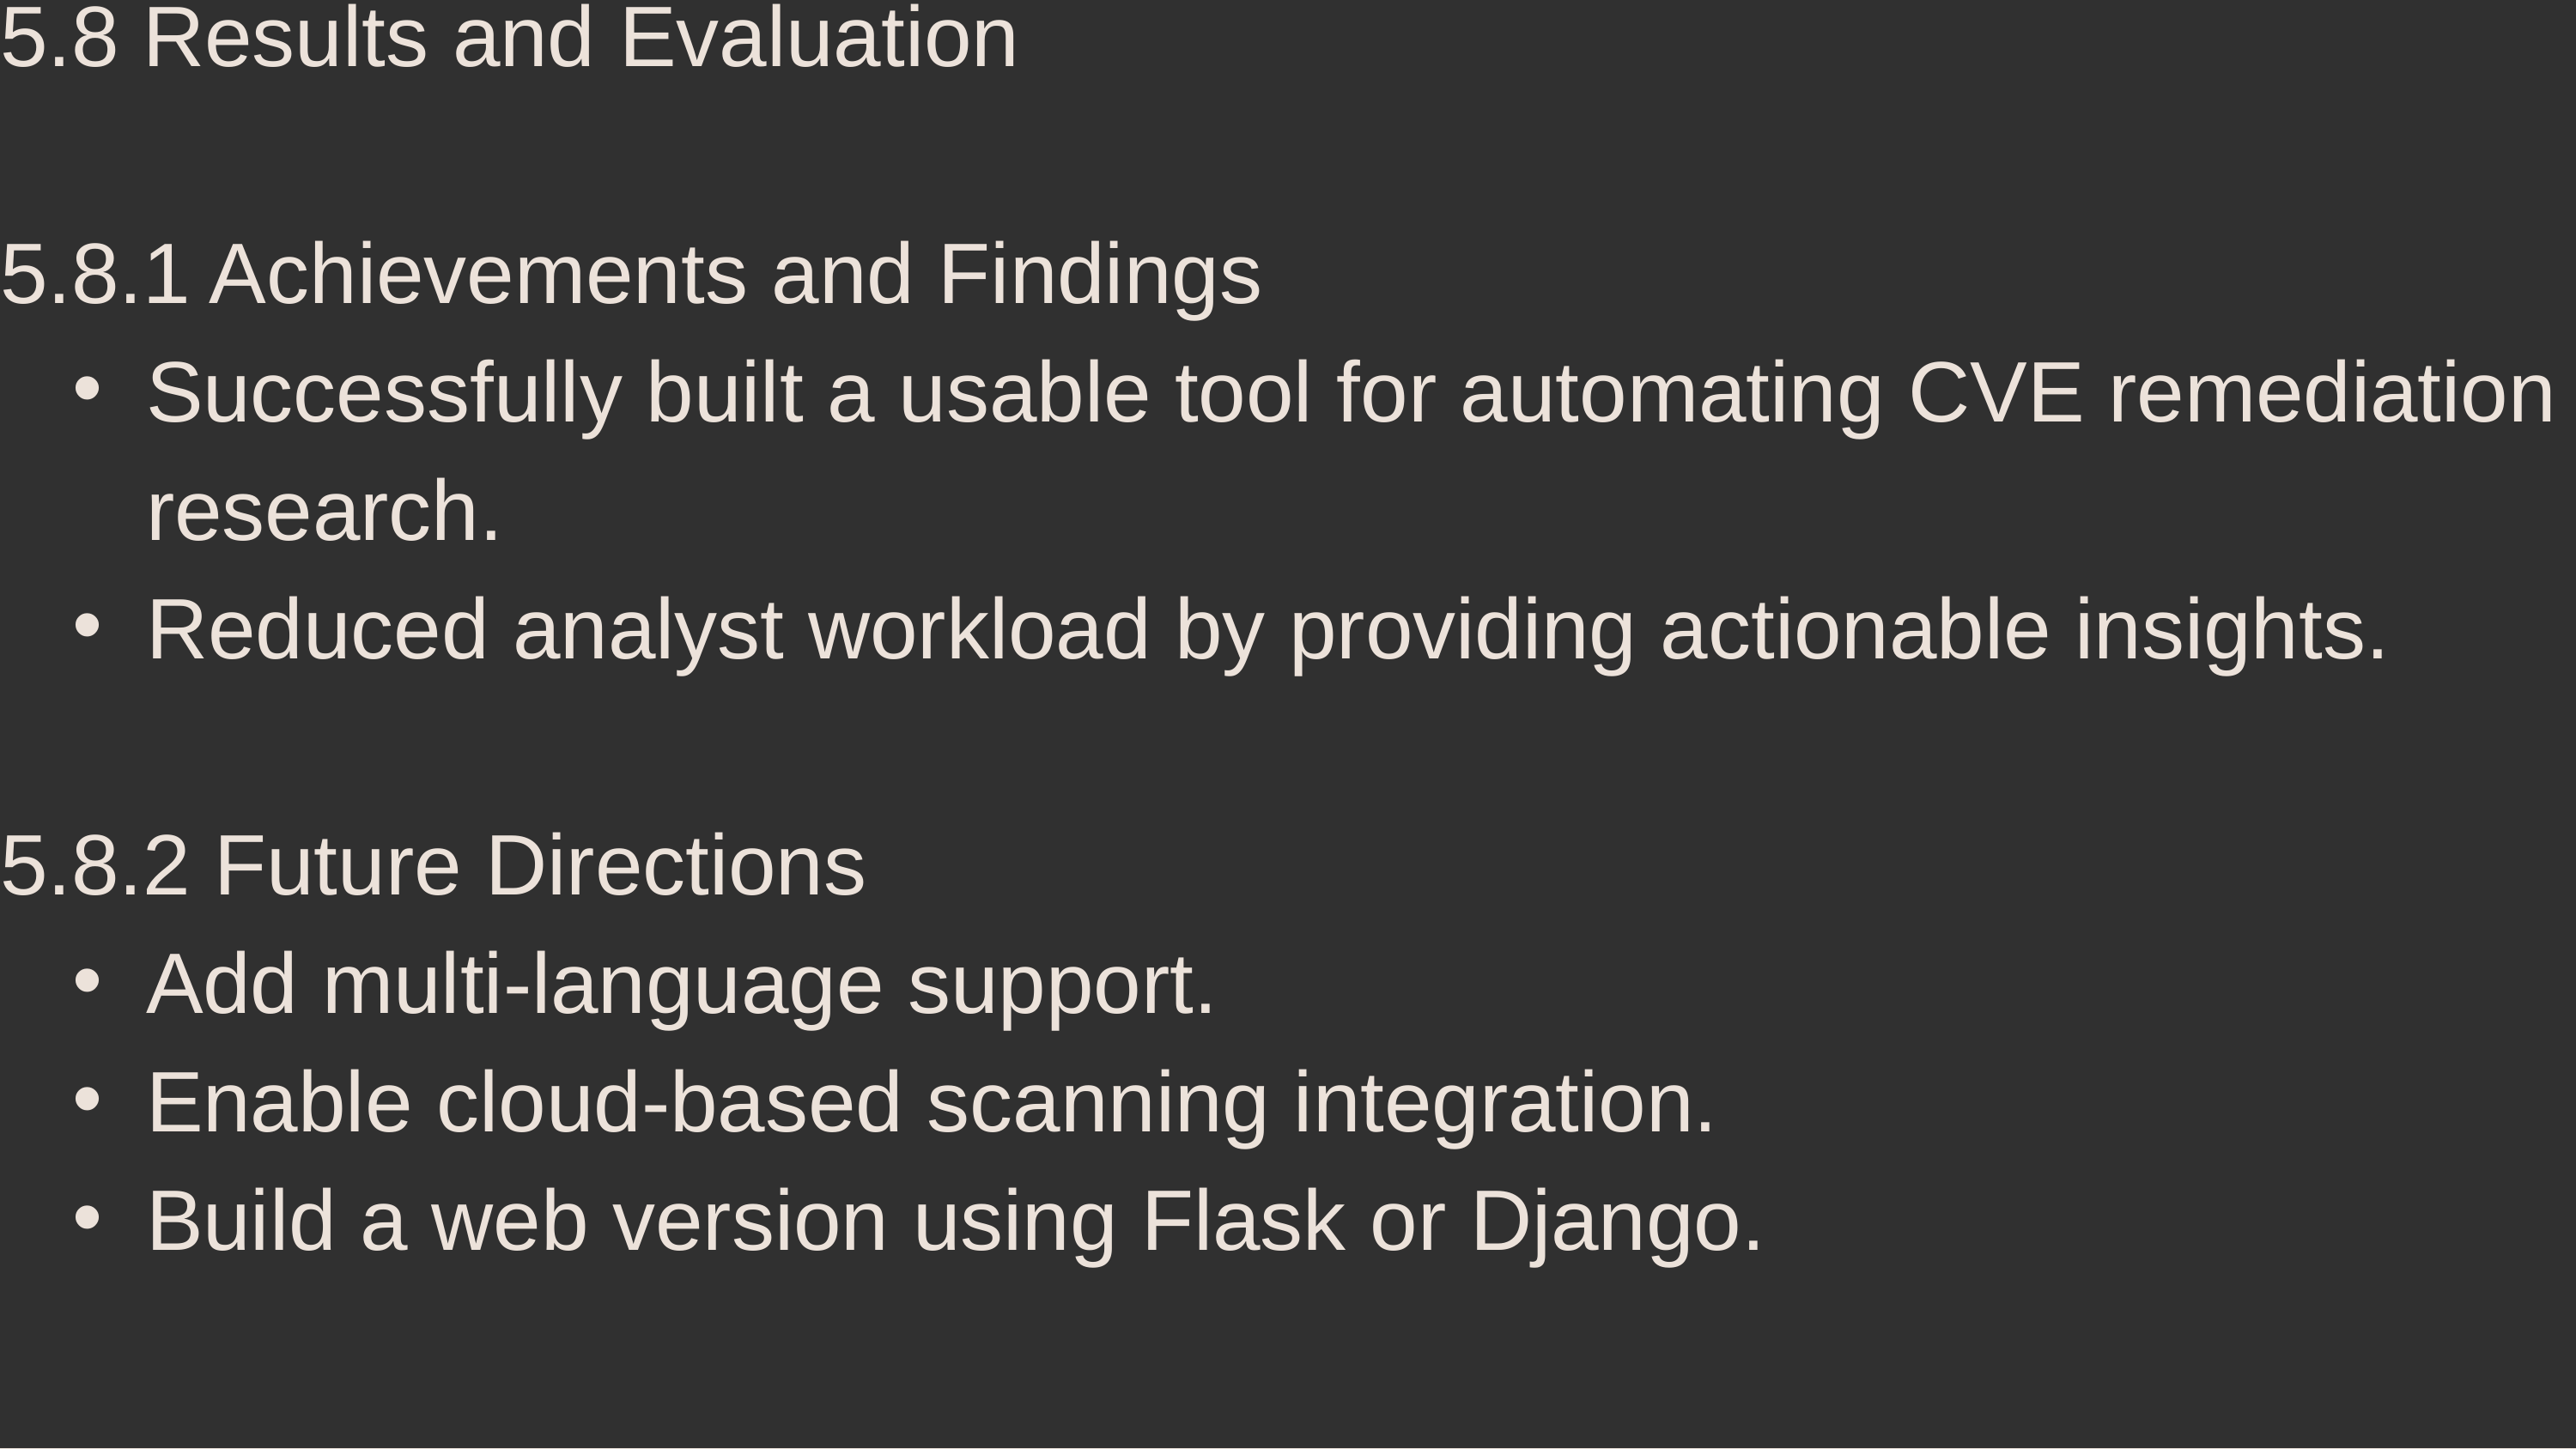

5.8 Results and Evaluation

5.8.1 Achievements and Findings
Successfully built a usable tool for automating CVE remediation research.
Reduced analyst workload by providing actionable insights.

5.8.2 Future Directions
Add multi-language support.
Enable cloud-based scanning integration.
Build a web version using Flask or Django.